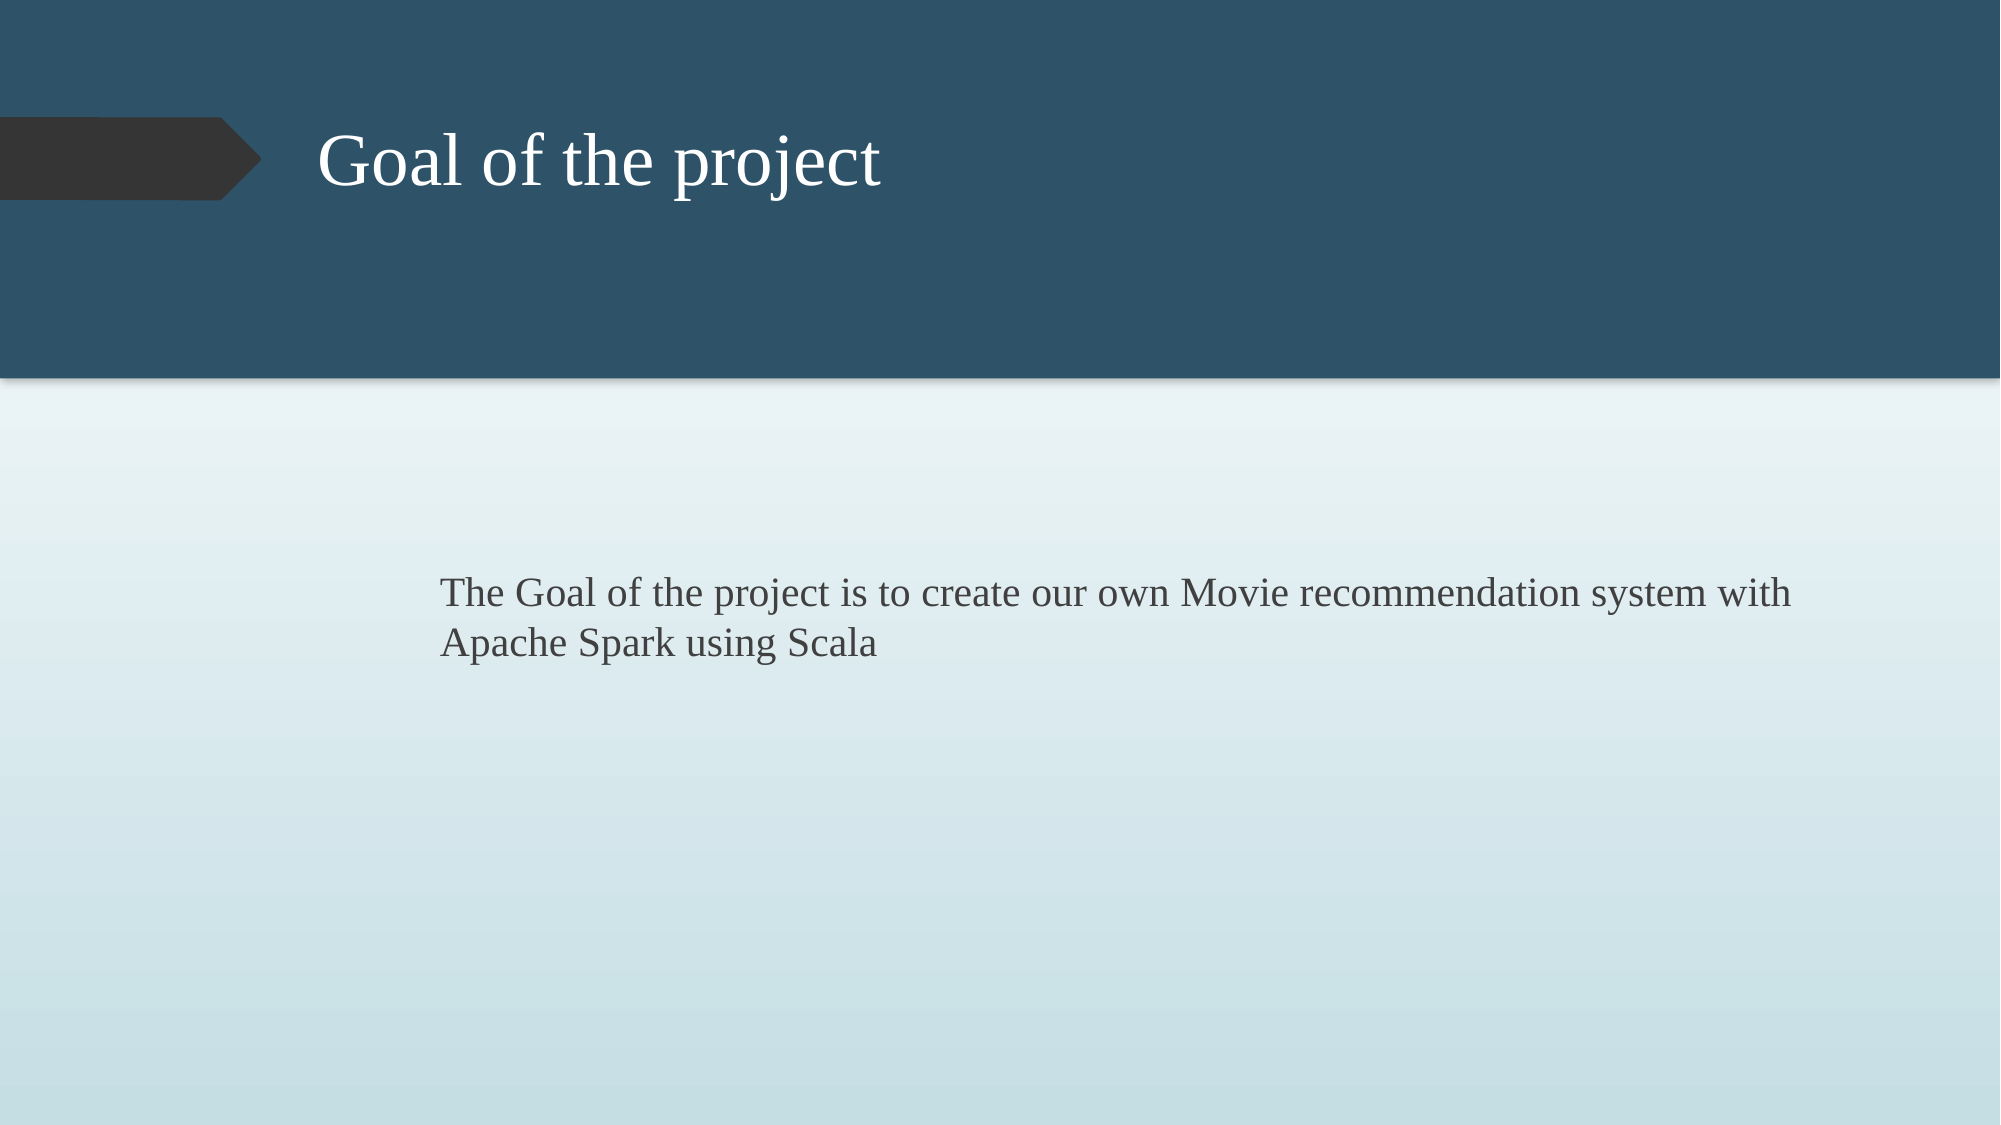

# Goal of the project

The Goal of the project is to create our own Movie recommendation system with Apache Spark using Scala